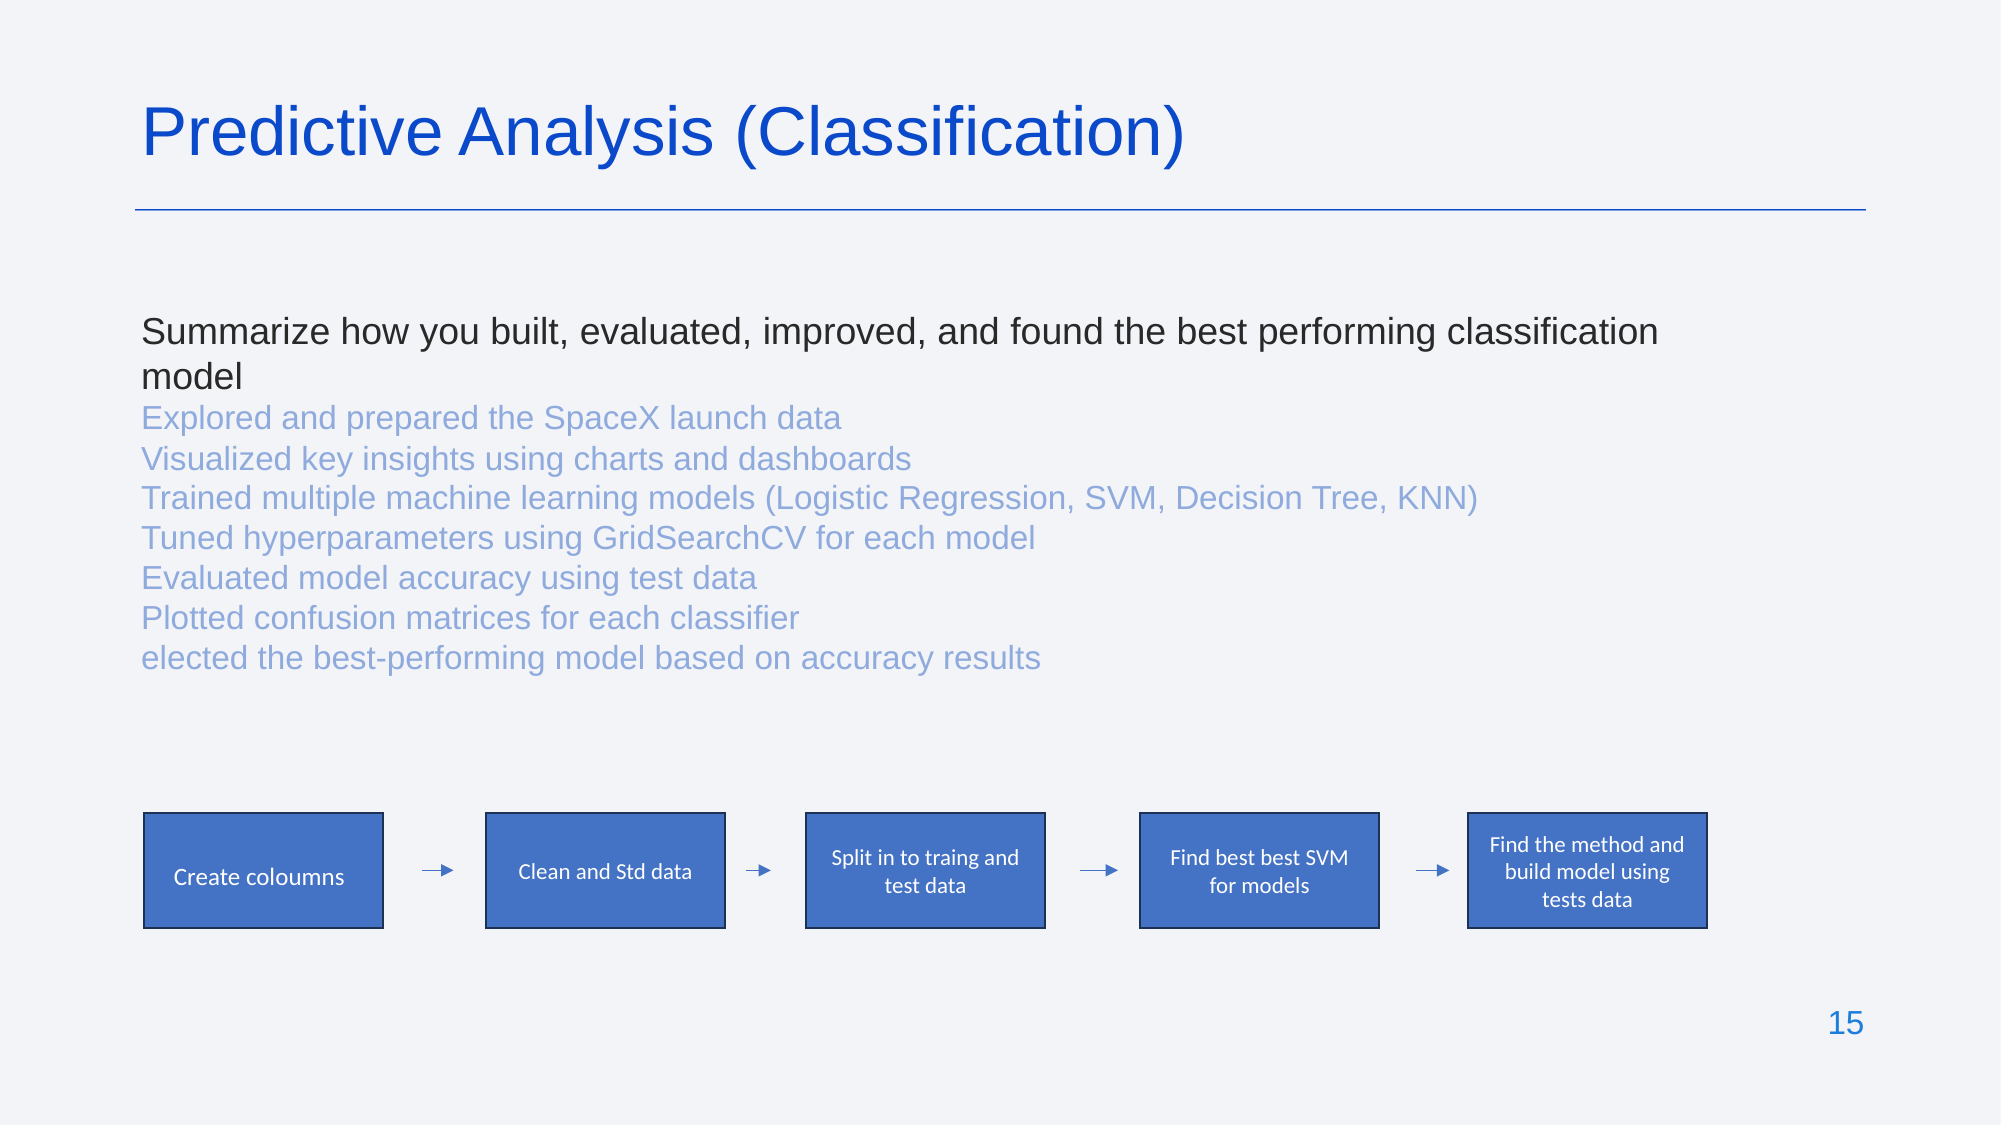

Predictive Analysis (Classification)
Summarize how you built, evaluated, improved, and found the best performing classification model
Explored and prepared the SpaceX launch data
Visualized key insights using charts and dashboards
Trained multiple machine learning models (Logistic Regression, SVM, Decision Tree, KNN)
Tuned hyperparameters using GridSearchCV for each model
Evaluated model accuracy using test data
Plotted confusion matrices for each classifier
elected the best-performing model based on accuracy results

Clean and Std data
Split in to traing and test data
Create coloumns
Find best best SVM for models
Find the method and build model using tests data
15